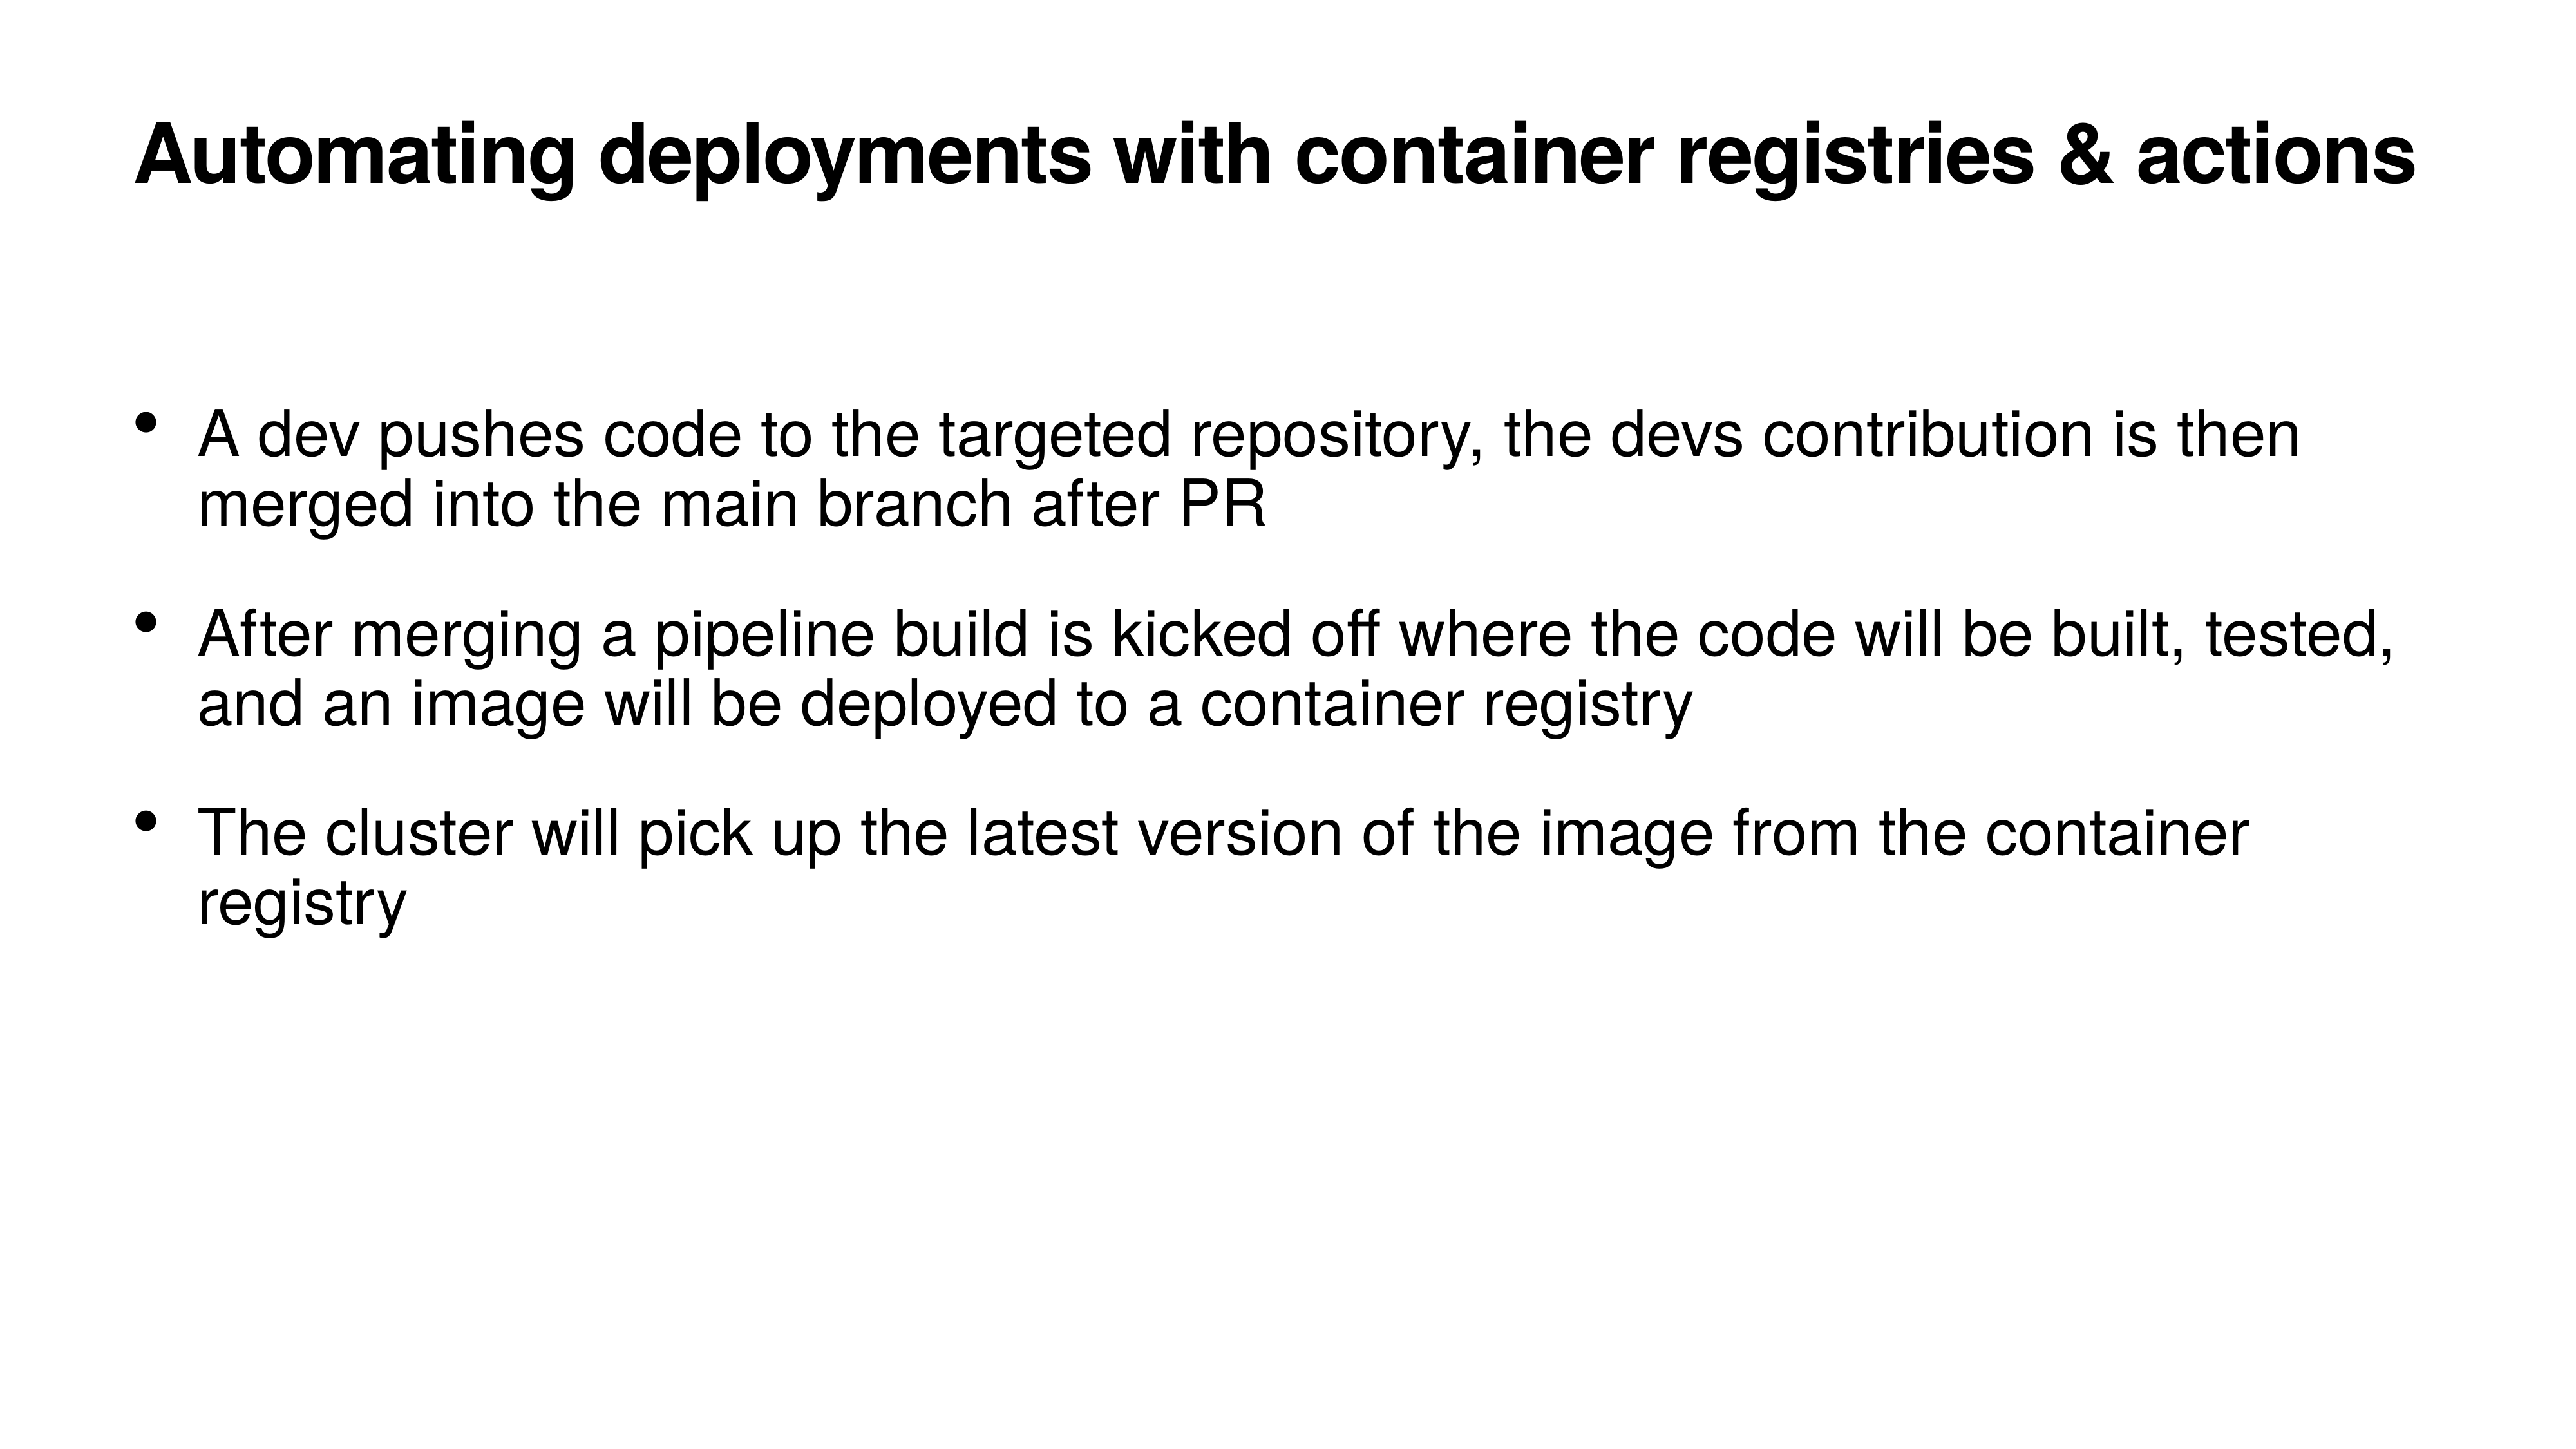

# Automating deployments with container registries & actions
A dev pushes code to the targeted repository, the devs contribution is then merged into the main branch after PR
After merging a pipeline build is kicked off where the code will be built, tested, and an image will be deployed to a container registry
The cluster will pick up the latest version of the image from the container registry